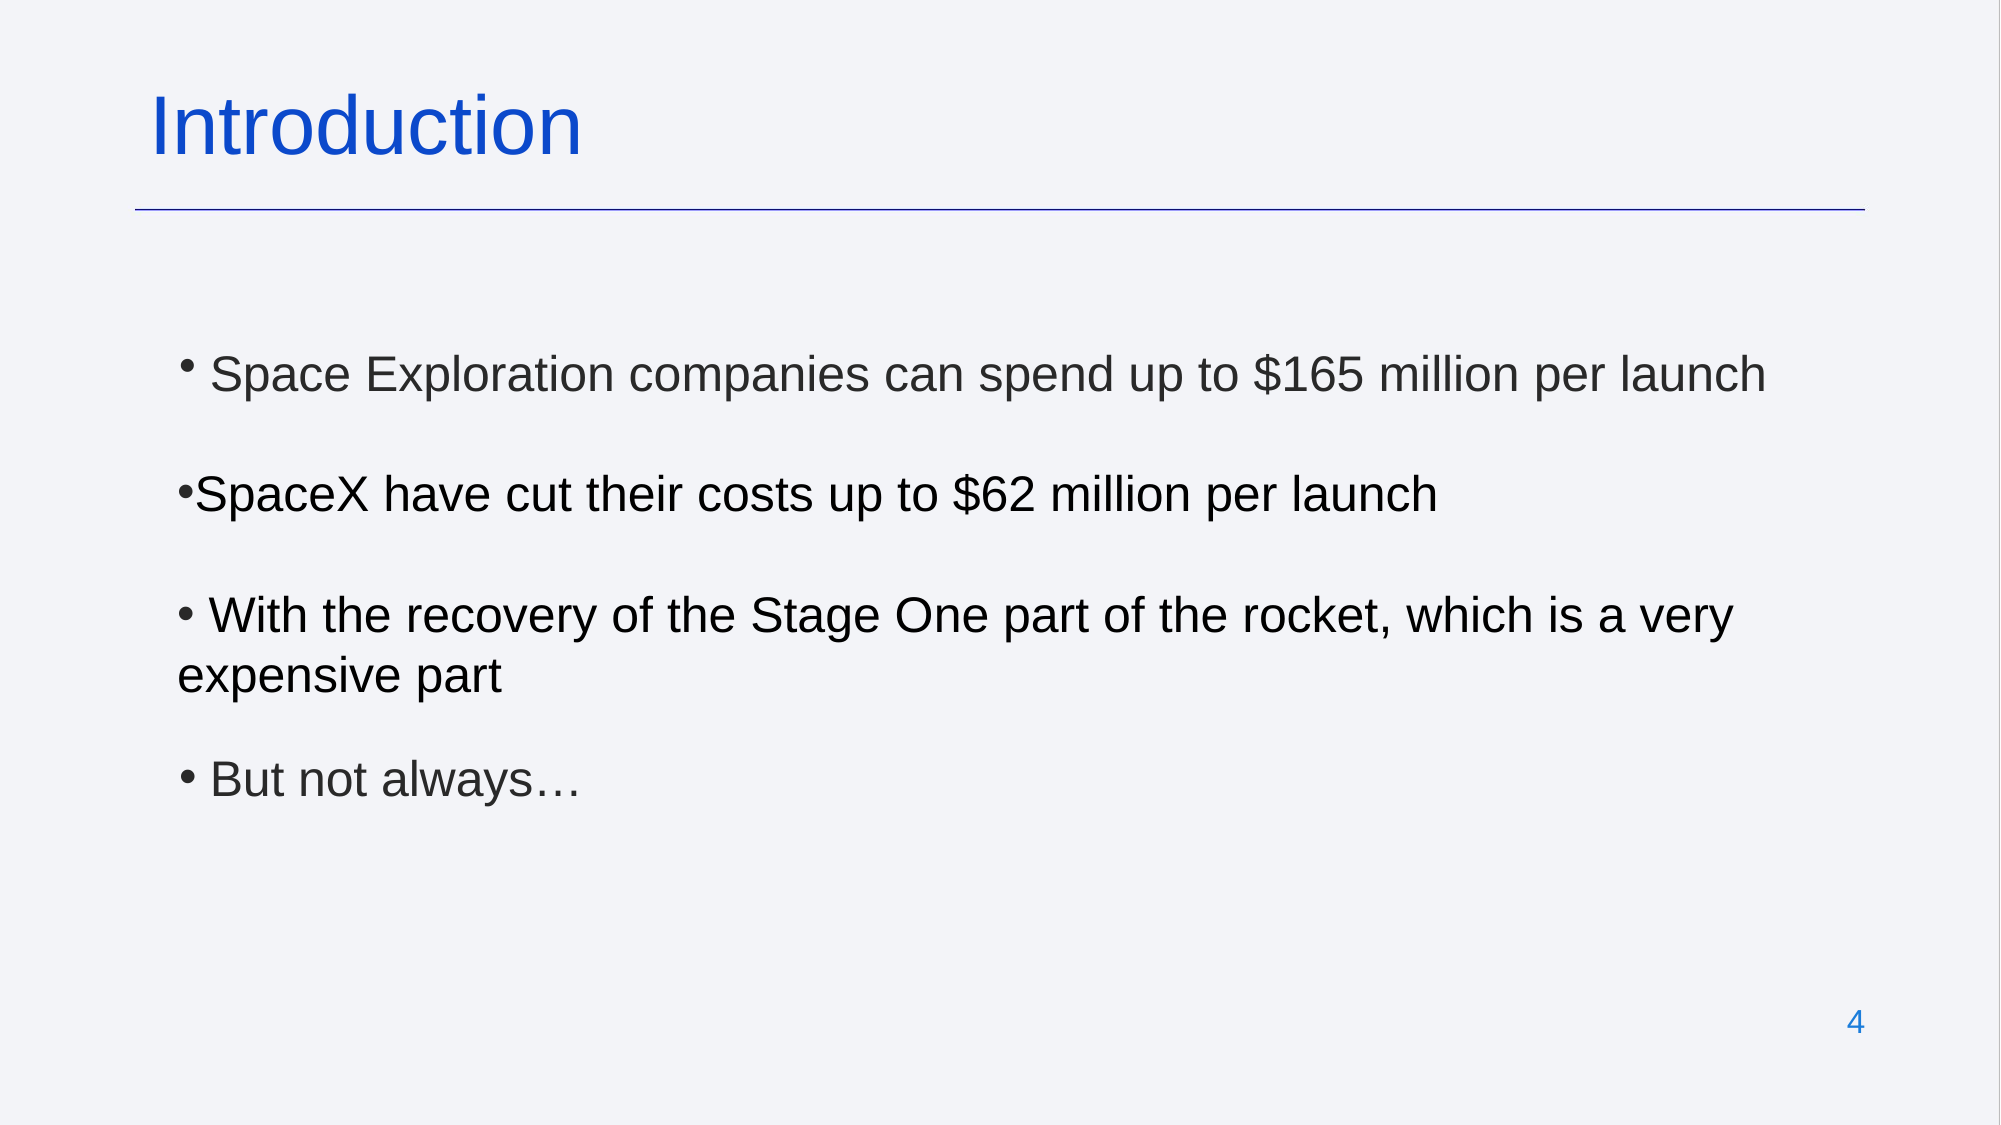

# Introduction
Space Exploration companies can spend up to $165 million per launch

SpaceX have cut their costs up to $62 million per launch

 With the recovery of the Stage One part of the rocket, which is a very expensive part
But not always…
4